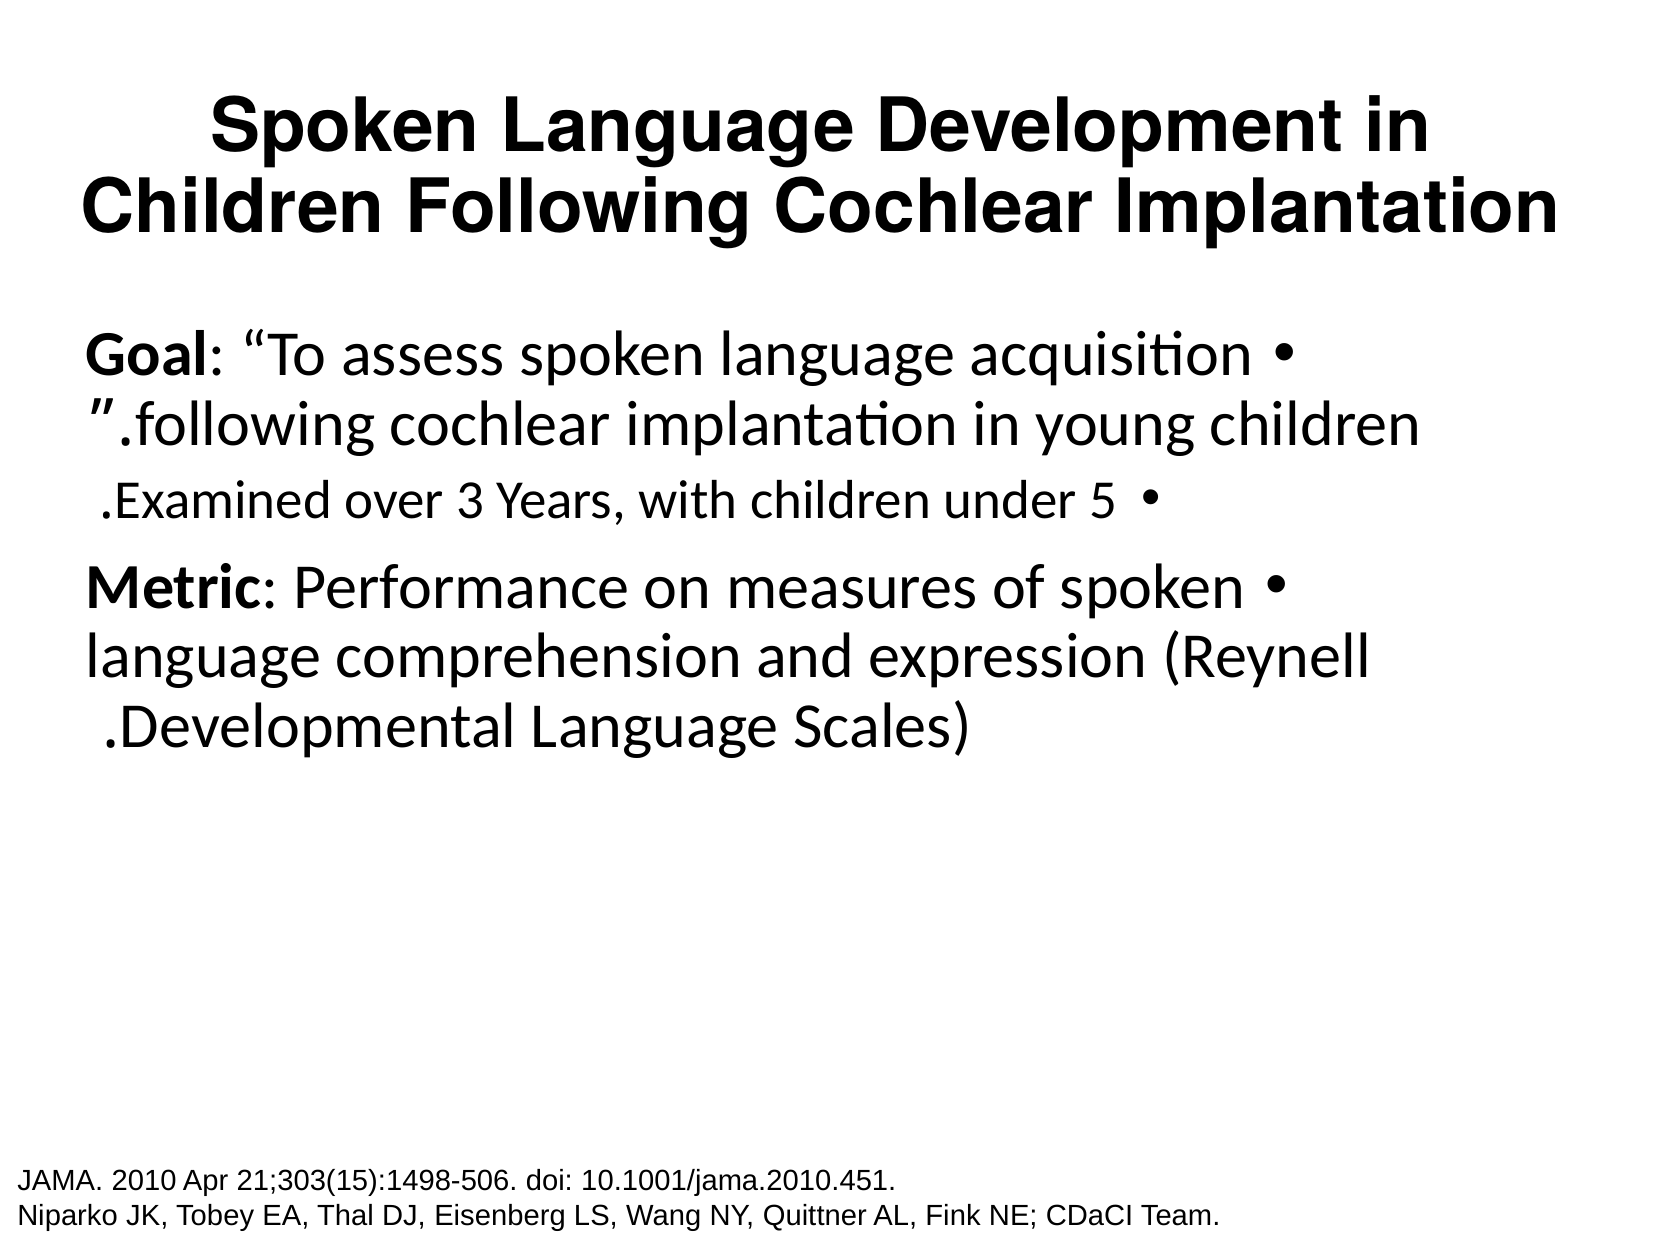

# Spoken Language Development in Children Following Cochlear Implantation
Goal: “To assess spoken language acquisition following cochlear implantation in young children.”
Examined over 3 Years, with children under 5.
Metric: Performance on measures of spoken language comprehension and expression (Reynell Developmental Language Scales).

JAMA. 2010 Apr 21;303(15):1498-506. doi: 10.1001/jama.2010.451.
Niparko JK, Tobey EA, Thal DJ, Eisenberg LS, Wang NY, Quittner AL, Fink NE; CDaCI Team.